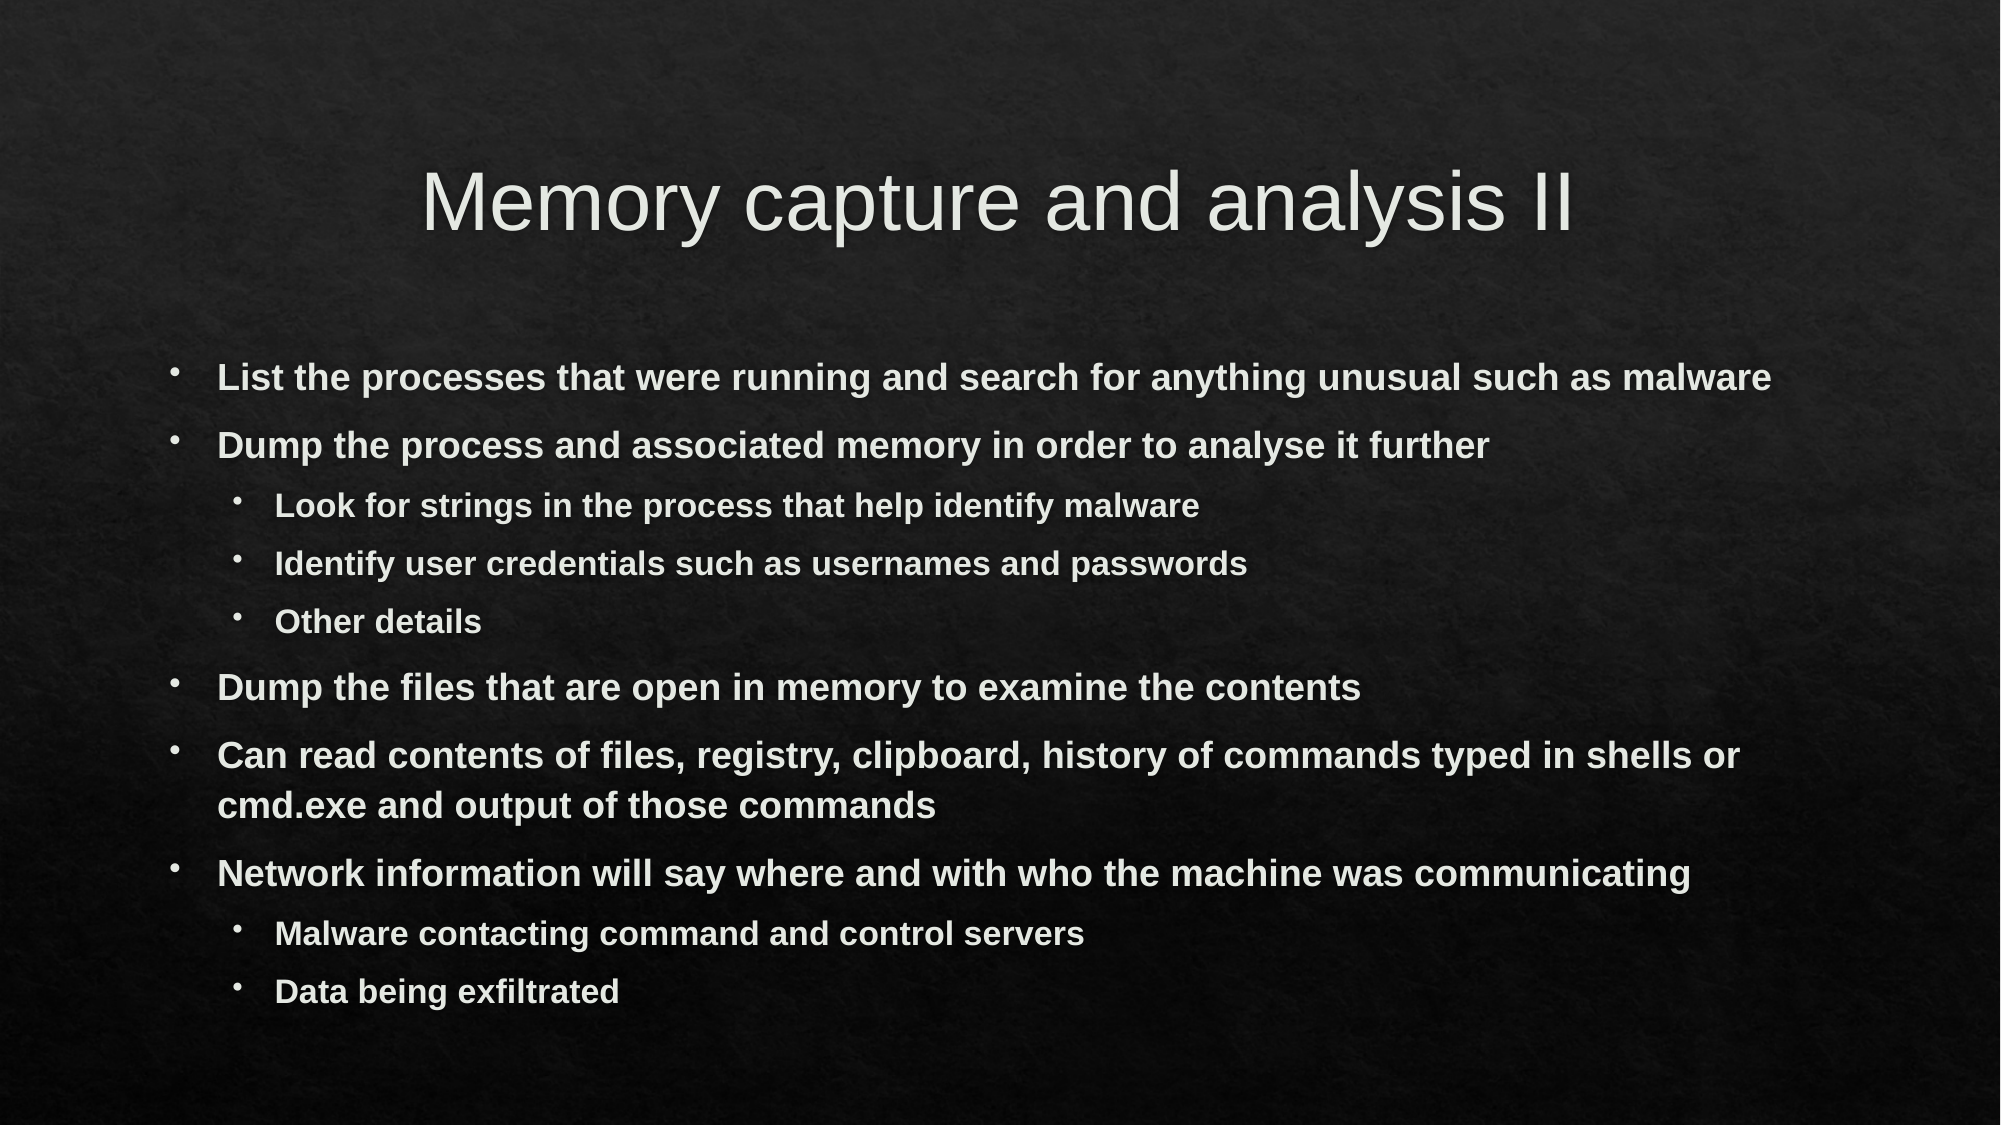

# Memory capture and analysis II
List the processes that were running and search for anything unusual such as malware
Dump the process and associated memory in order to analyse it further
Look for strings in the process that help identify malware
Identify user credentials such as usernames and passwords
Other details
Dump the files that are open in memory to examine the contents
Can read contents of files, registry, clipboard, history of commands typed in shells or cmd.exe and output of those commands
Network information will say where and with who the machine was communicating
Malware contacting command and control servers
Data being exfiltrated